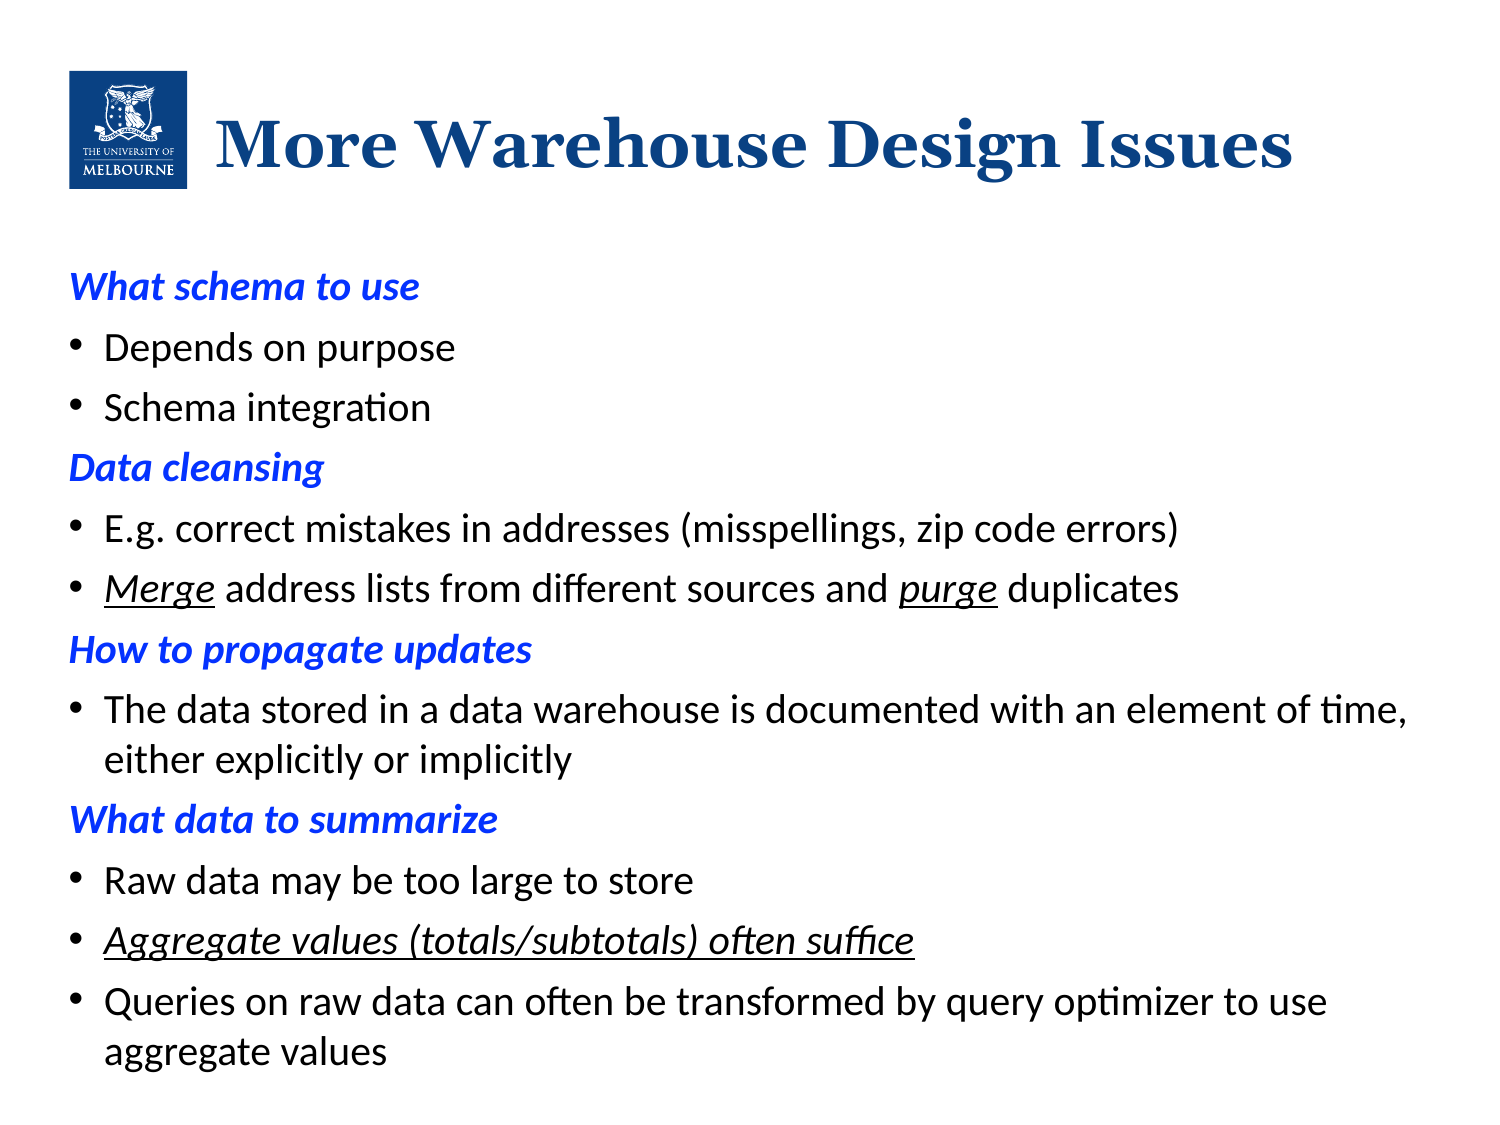

# More Warehouse Design Issues
What schema to use
Depends on purpose
Schema integration
Data cleansing
E.g. correct mistakes in addresses (misspellings, zip code errors)
Merge address lists from different sources and purge duplicates
How to propagate updates
The data stored in a data warehouse is documented with an element of time, either explicitly or implicitly
What data to summarize
Raw data may be too large to store
Aggregate values (totals/subtotals) often suffice
Queries on raw data can often be transformed by query optimizer to use aggregate values